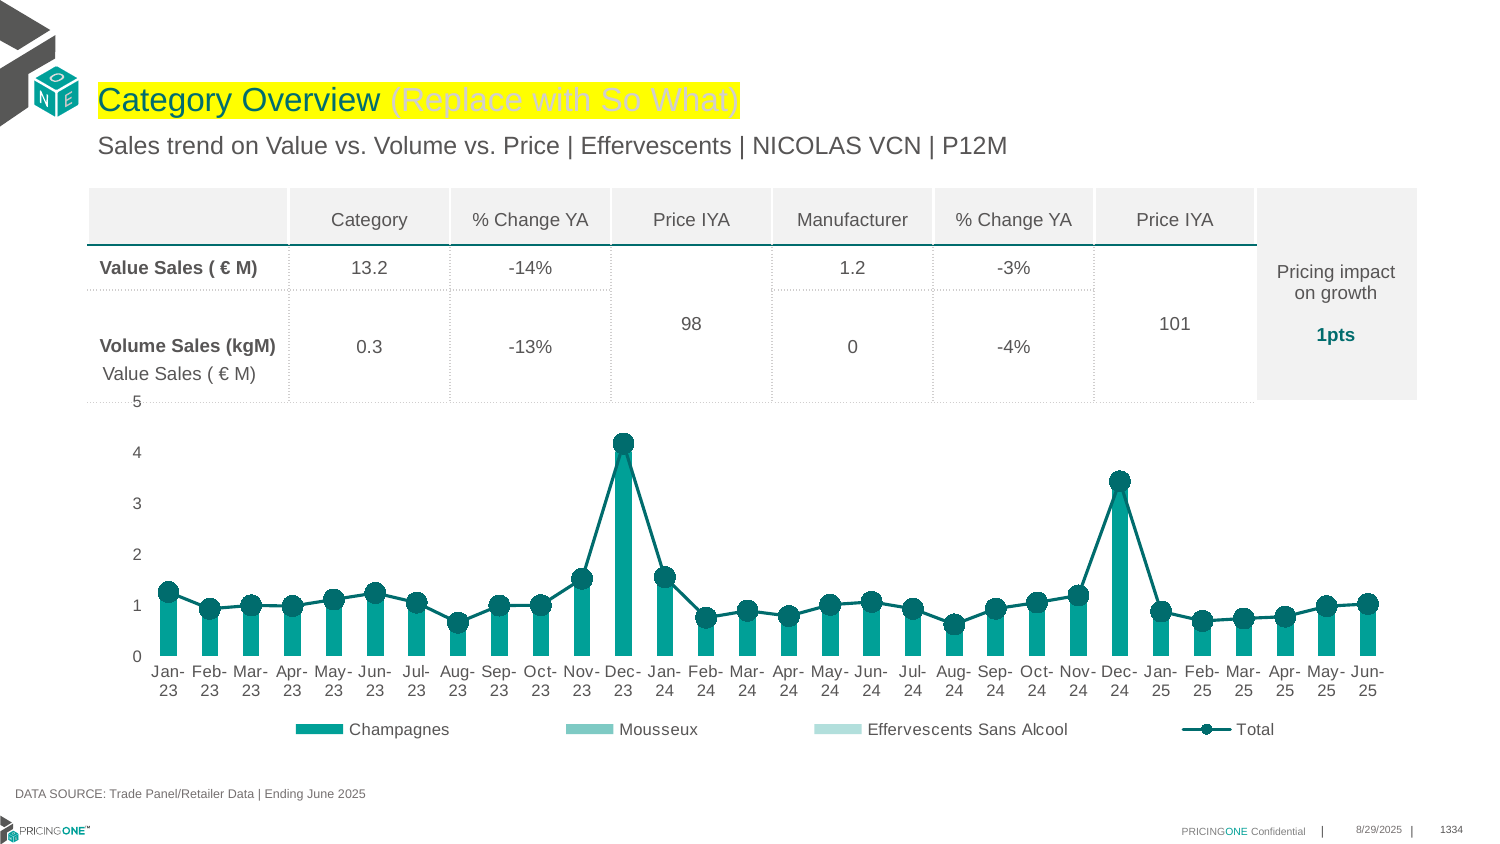

# Category Overview (Replace with So What)
Sales trend on Value vs. Volume vs. Price | Effervescents | NICOLAS VCN | P12M
|  | Category | % Change YA | Price IYA | Manufacturer | % Change YA | Price IYA | Pricing impact on growth 1pts |
| --- | --- | --- | --- | --- | --- | --- | --- |
| Value Sales ( € M) | 13.2 | -14% | 98 | 1.2 | -3% | 101 |  |
| Volume Sales (kgM) | 0.3 | -13% |  | 0 | -4% |  |  |
Value Sales ( € M)

### Chart

| Category | Champagnes | Mousseux | Effervescents Sans Alcool | Total |
|---|---|---|---|---|
| Jan-23 | 1.183249 | 0.069017 | 0.001069 | 1.253335 |
| Feb-23 | 0.865678 | 0.058836 | 0.000886 | 0.9254 |
| Mar-23 | 0.928025 | 0.063117 | 0.001047 | 0.992189 |
| Apr-23 | 0.90621 | 0.071682 | 0.001188 | 0.97908 |
| May-23 | 1.021939 | 0.084714 | 0.001747 | 1.1084 |
| Jun-23 | 1.135661 | 0.096829 | 0.002487 | 1.234977 |
| Jul-23 | 0.970584 | 0.07321 | 0.002202 | 1.045996 |
| Aug-23 | 0.600627 | 0.051794 | 0.001448 | 0.653869 |
| Sep-23 | 0.920992 | 0.064289 | 0.003559 | 0.98884 |
| Oct-23 | 0.928968 | 0.063677 | 0.002022 | 0.994667 |
| Nov-23 | 1.437101 | 0.075784 | 0.002628 | 1.515513 |
| Dec-23 | 4.003268 | 0.14923 | 0.011956 | 4.164454 |
| Jan-24 | 1.446821 | 0.088967 | 0.010567 | 1.546355 |
| Feb-24 | 0.69032 | 0.055462 | 0.004906 | 0.750688 |
| Mar-24 | 0.811174 | 0.070388 | 0.006104 | 0.887666 |
| Apr-24 | 0.715129 | 0.062826 | 0.005334 | 0.783289 |
| May-24 | 0.922634 | 0.075603 | 0.006684 | 1.004921 |
| Jun-24 | 0.974028 | 0.079828 | 0.007131 | 1.060987 |
| Jul-24 | 0.84862 | 0.07144 | 0.005507 | 0.925567 |
| Aug-24 | 0.565195 | 0.050044 | 0.003871 | 0.61911 |
| Sep-24 | 0.85647 | 0.063817 | 0.00683 | 0.927117 |
| Oct-24 | 0.967144 | 0.074663 | 0.006532 | 1.048339 |
| Nov-24 | 1.106393 | 0.074661 | 0.007088 | 1.188142 |
| Dec-24 | 3.27933 | 0.119403 | 0.025896 | 3.424629 |
| Jan-25 | 0.796426 | 0.06085 | 0.01646 | 0.873736 |
| Feb-25 | 0.62755 | 0.049268 | 0.01031 | 0.687128 |
| Mar-25 | 0.665274 | 0.05959 | 0.010926 | 0.73579 |
| Apr-25 | 0.692969 | 0.067747 | 0.011161 | 0.771877 |
| May-25 | 0.890905 | 0.073765 | 0.011234 | 0.975904 |
| Jun-25 | 0.934552 | 0.073366 | 0.01185 | 1.019768 |
DATA SOURCE: Trade Panel/Retailer Data | Ending June 2025

8/29/2025
1334